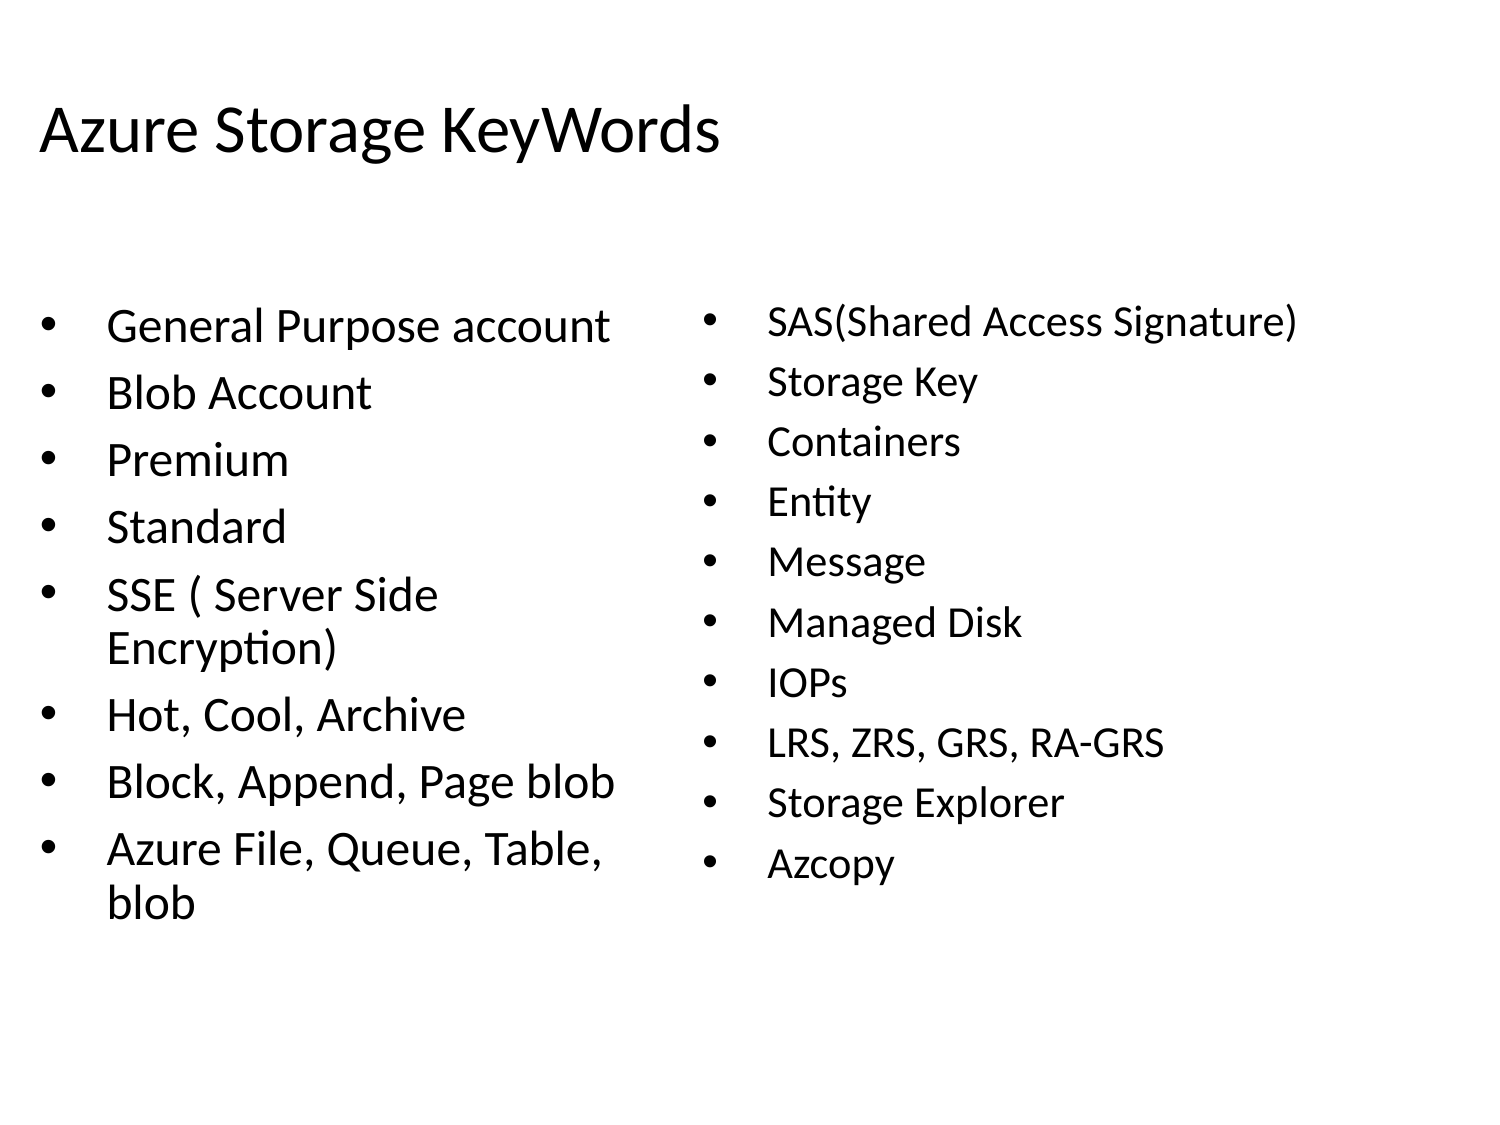

# Azure Storage KeyWords
SAS(Shared Access Signature)
Storage Key
Containers
Entity
Message
Managed Disk
IOPs
LRS, ZRS, GRS, RA-GRS
Storage Explorer
Azcopy

General Purpose account
Blob Account
Premium
Standard
SSE ( Server Side Encryption)
Hot, Cool, Archive
Block, Append, Page blob
Azure File, Queue, Table, blob